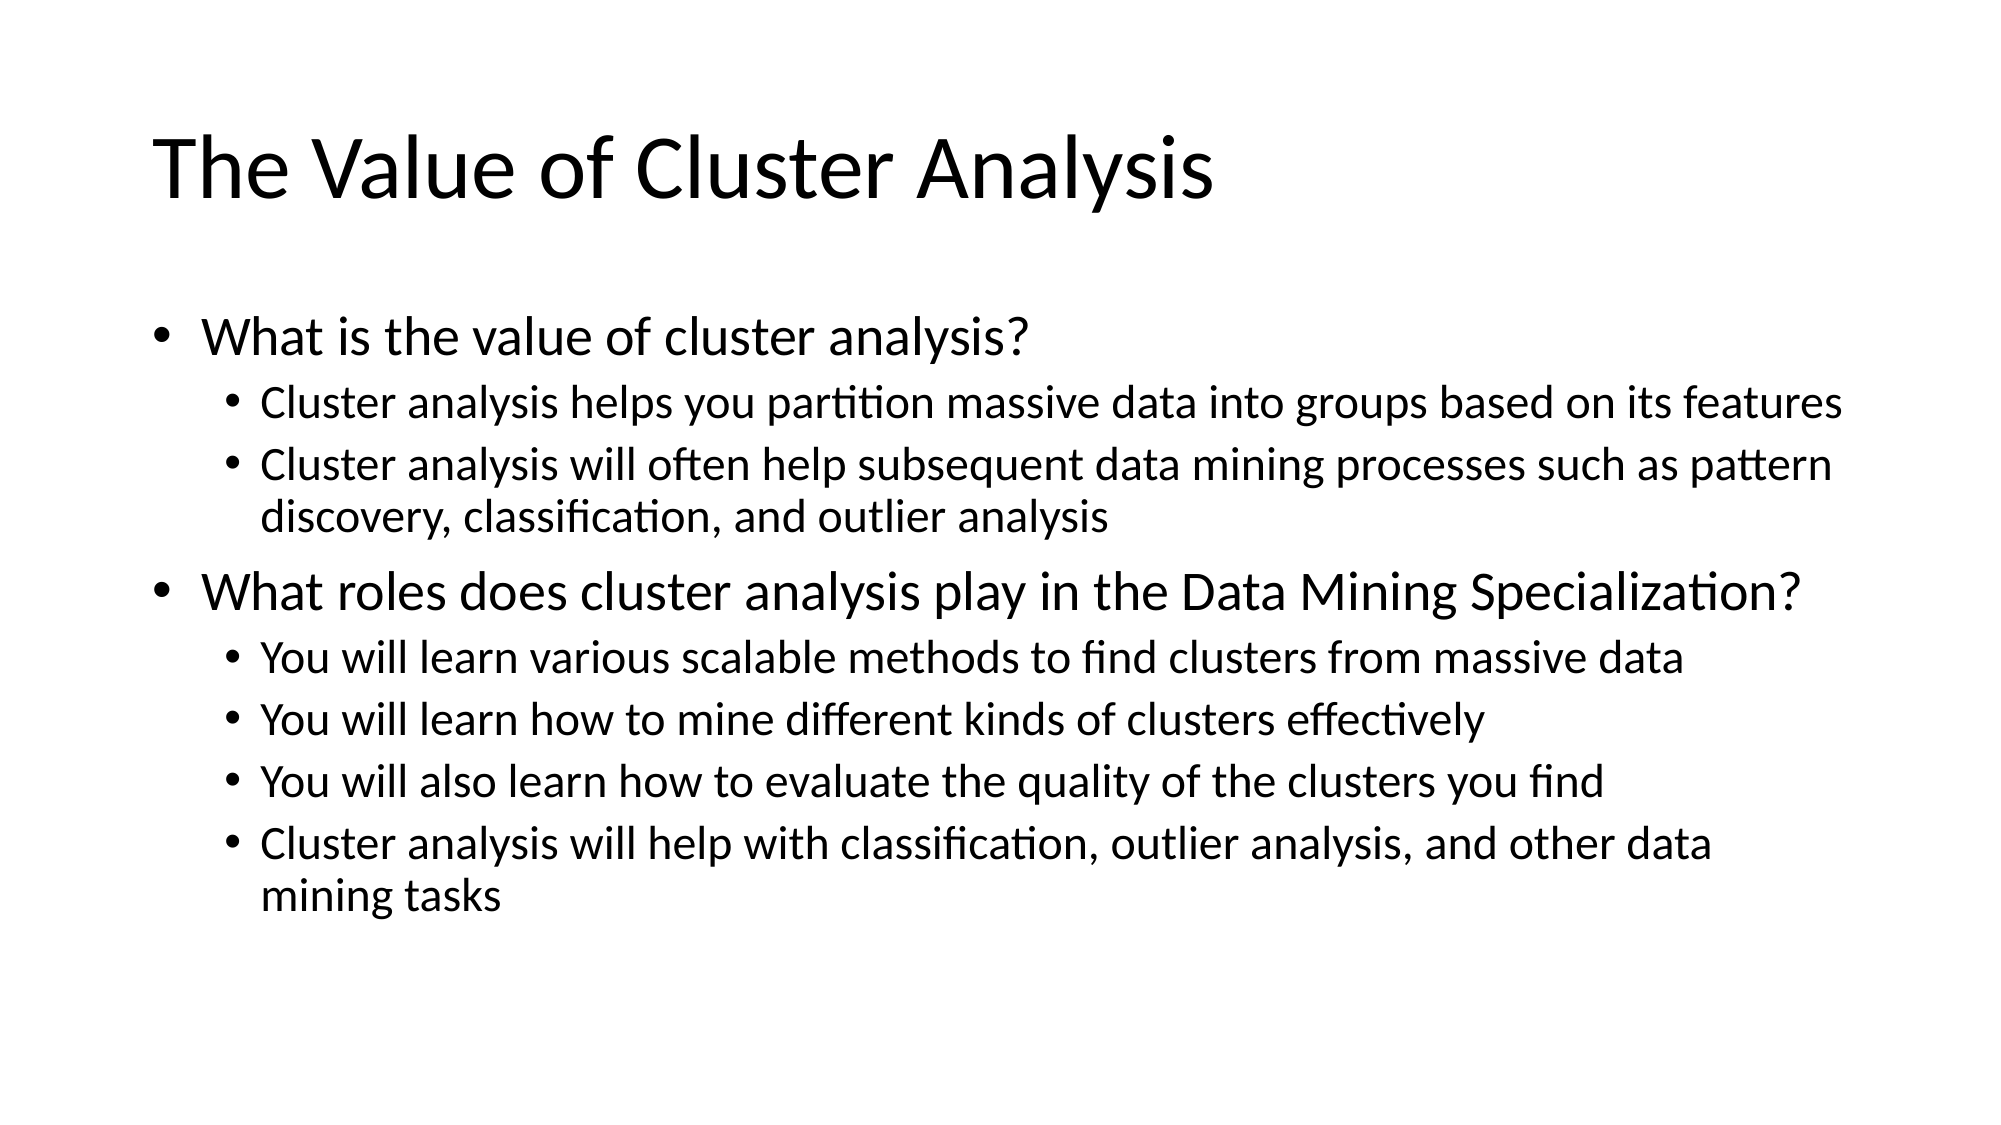

# The Value of Cluster Analysis
 What is the value of cluster analysis?
Cluster analysis helps you partition massive data into groups based on its features
Cluster analysis will often help subsequent data mining processes such as pattern discovery, classification, and outlier analysis
 What roles does cluster analysis play in the Data Mining Specialization?
You will learn various scalable methods to find clusters from massive data
You will learn how to mine different kinds of clusters effectively
You will also learn how to evaluate the quality of the clusters you find
Cluster analysis will help with classification, outlier analysis, and other data mining tasks